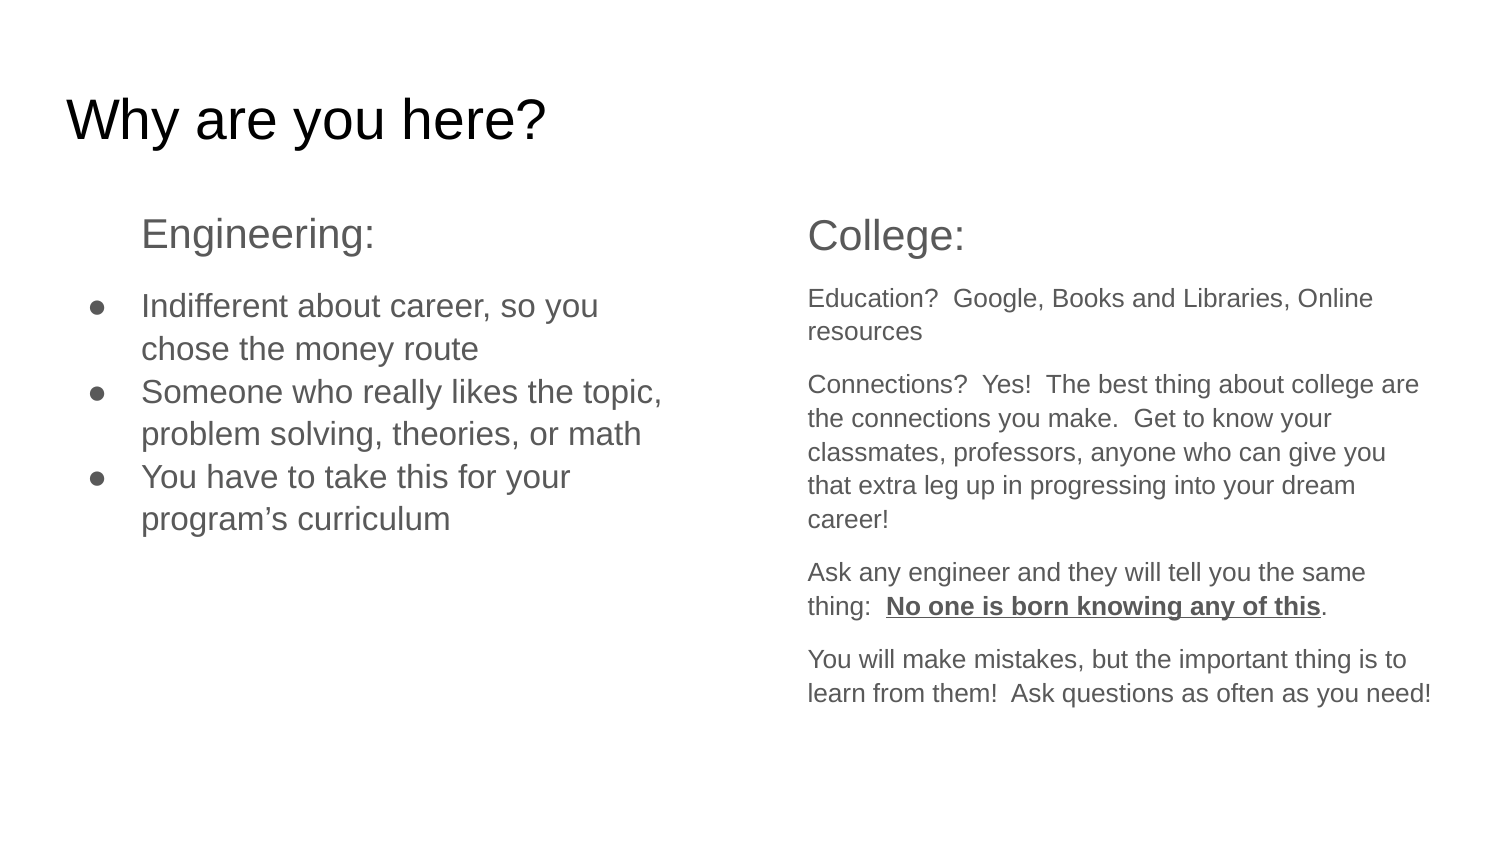

# Why are you here?
Engineering:
Indifferent about career, so you chose the money route
Someone who really likes the topic, problem solving, theories, or math
You have to take this for your program’s curriculum
College:
Education?  Google, Books and Libraries, Online resources
Connections?  Yes!  The best thing about college are the connections you make.  Get to know your classmates, professors, anyone who can give you that extra leg up in progressing into your dream career!
Ask any engineer and they will tell you the same thing:  No one is born knowing any of this.
You will make mistakes, but the important thing is to learn from them!  Ask questions as often as you need!